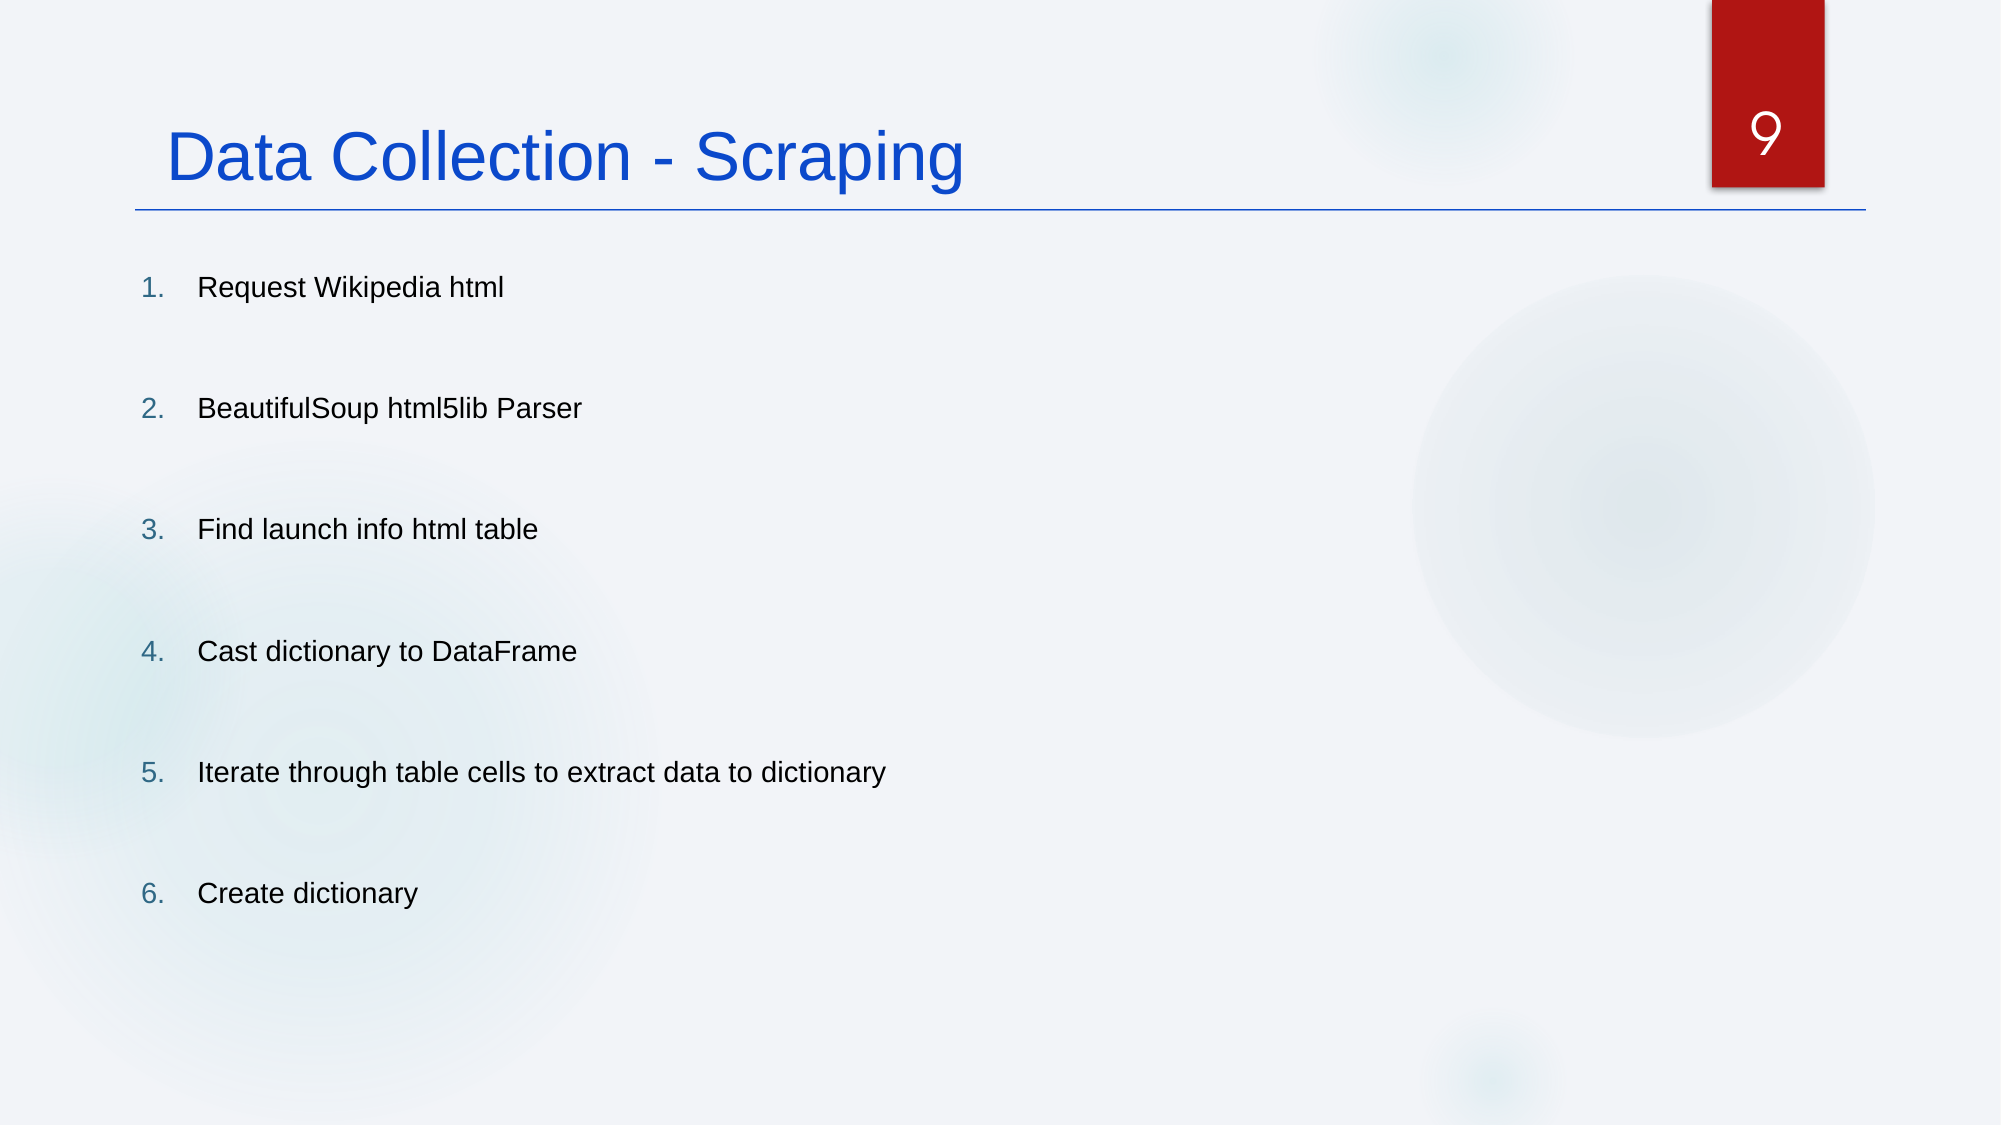

9

Data Collection - Scraping
Request Wikipedia html
BeautifulSoup html5lib Parser
Find launch info html table
Cast dictionary to DataFrame
Iterate through table cells to extract data to dictionary
Create dictionary